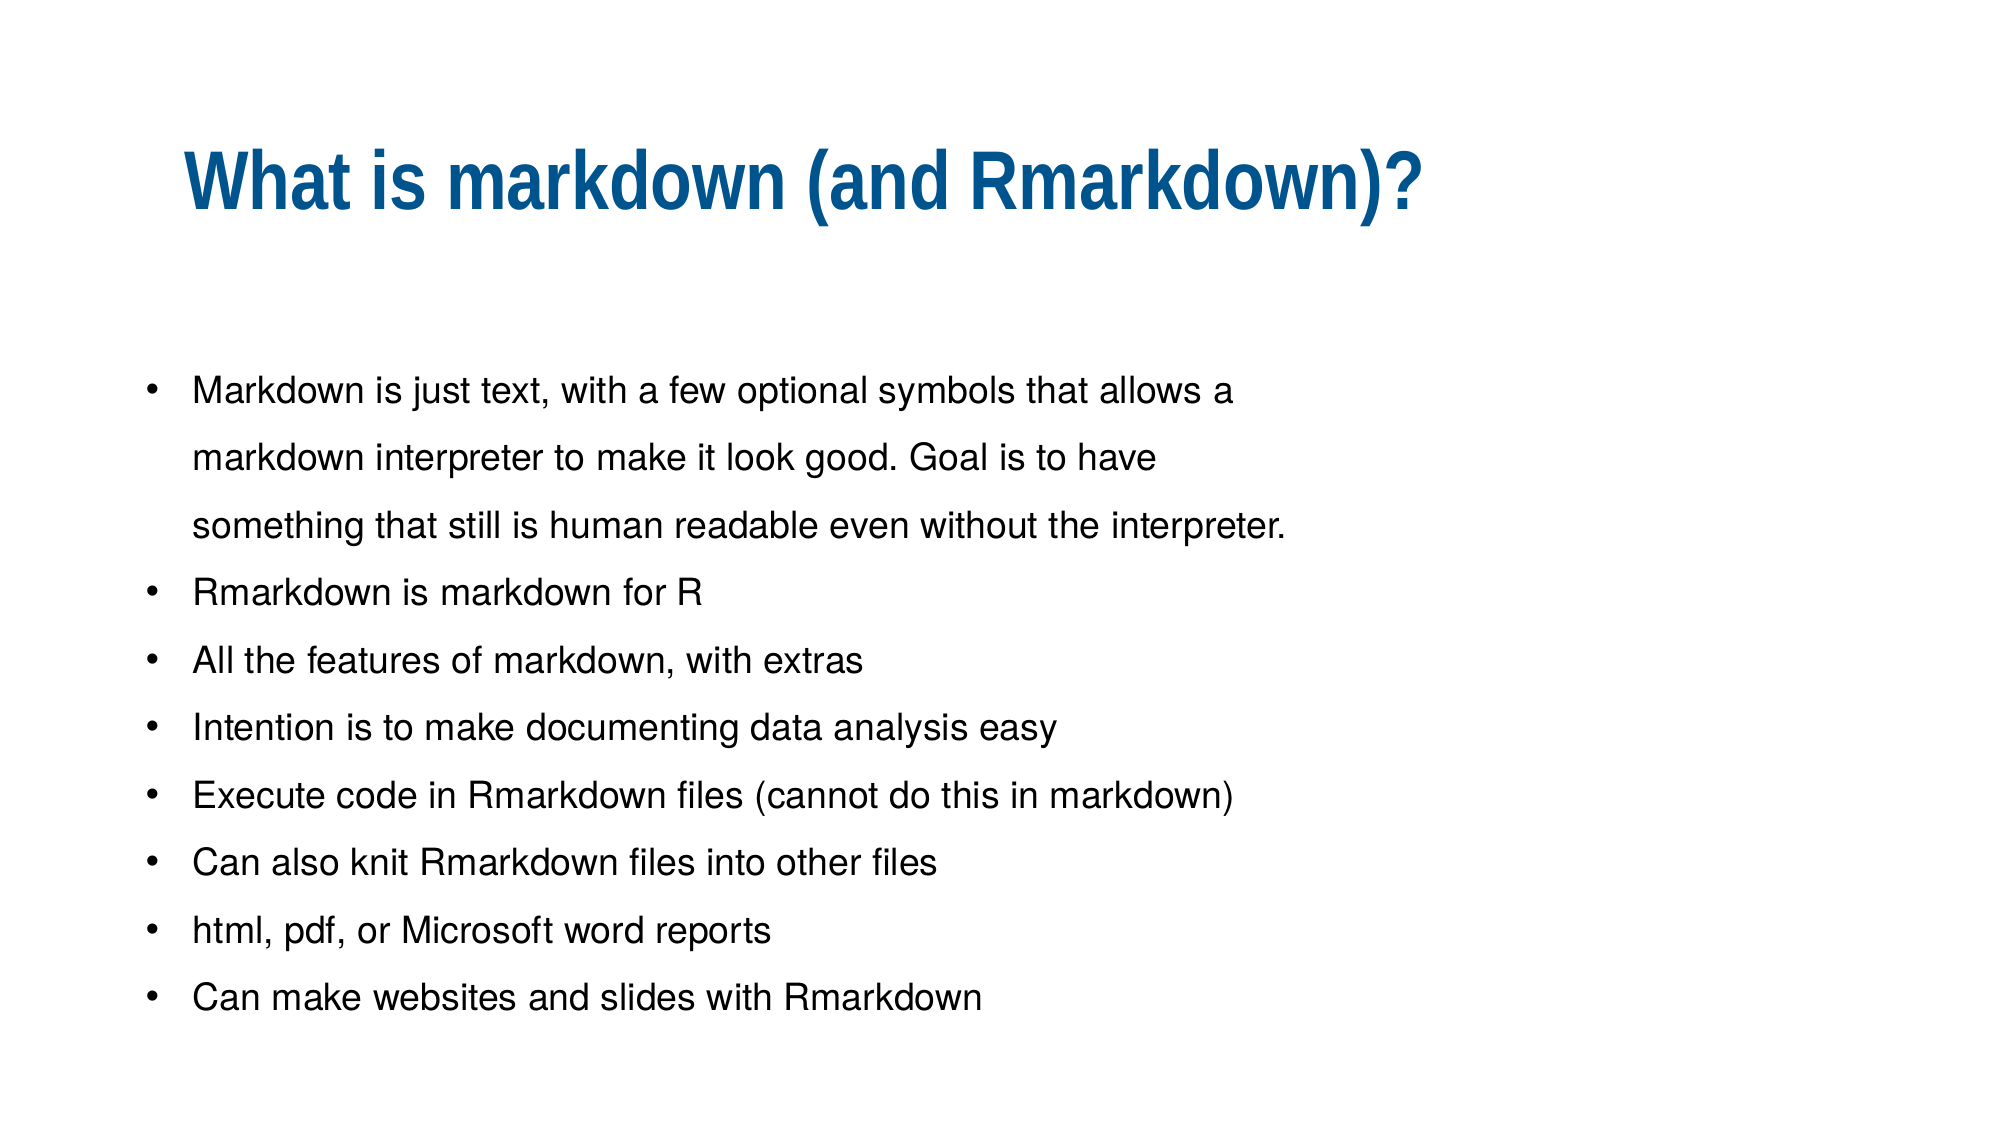

What is markdown (and Rmarkdown)?

Markdown is just text, with a few optional symbols that allows a markdown interpreter to make it look good. Goal is to have something that still is human readable even without the interpreter.
Rmarkdown is markdown for R
All the features of markdown, with extras
Intention is to make documenting data analysis easy
Execute code in Rmarkdown files (cannot do this in markdown)
Can also knit Rmarkdown files into other files
html, pdf, or Microsoft word reports
Can make websites and slides with Rmarkdown